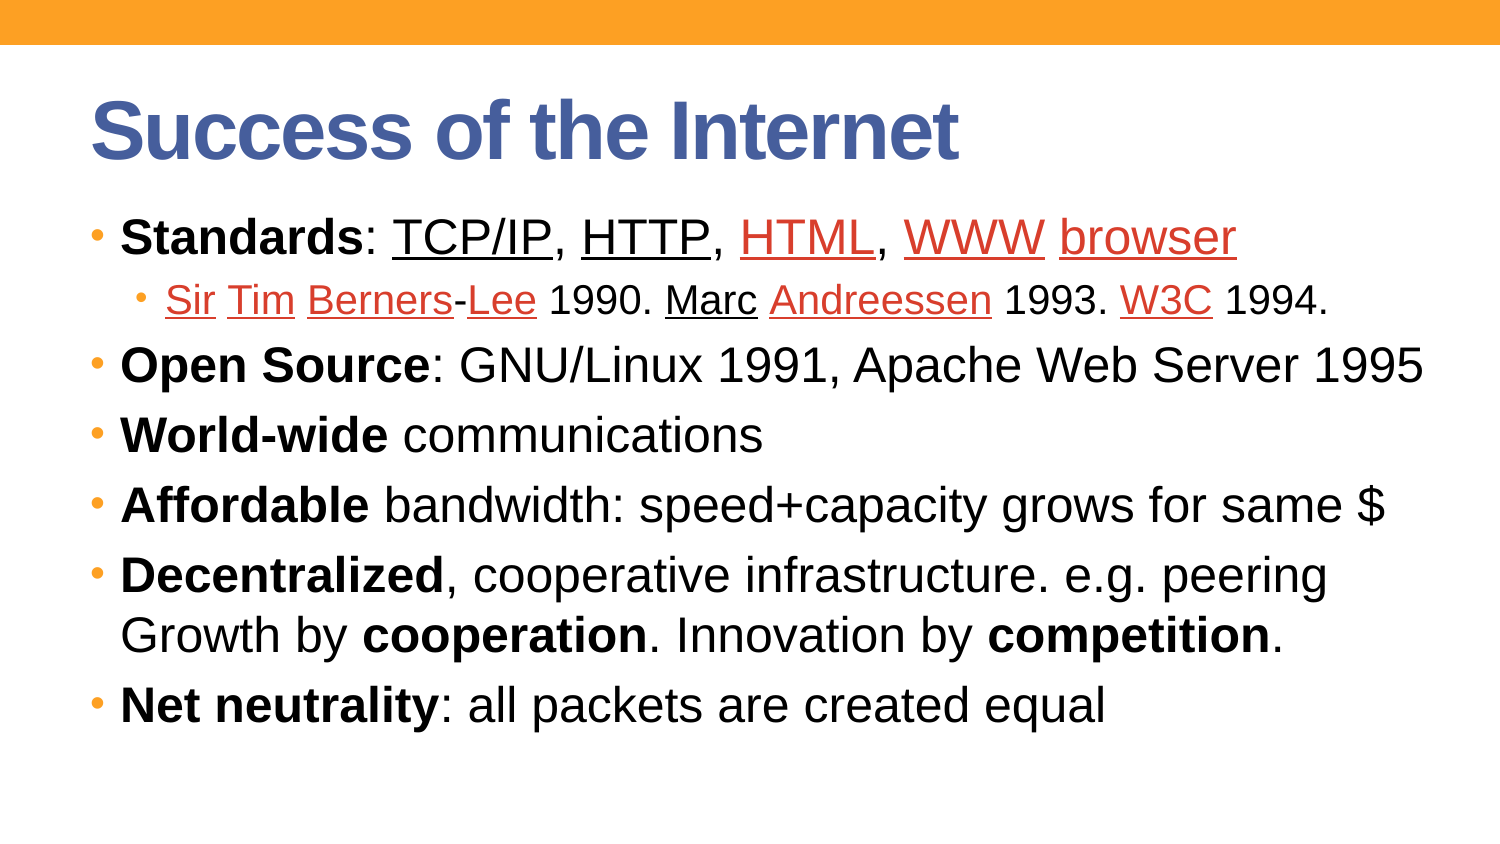

# Success of the Internet
Standards: TCP/IP, HTTP, HTML, WWW browser
Sir Tim Berners-Lee 1990. Marc Andreessen 1993. W3C 1994.
Open Source: GNU/Linux 1991, Apache Web Server 1995
World-wide communications
Affordable bandwidth: speed+capacity grows for same $
Decentralized, cooperative infrastructure. e.g. peering
Growth by cooperation. Innovation by competition.
Net neutrality: all packets are created equal